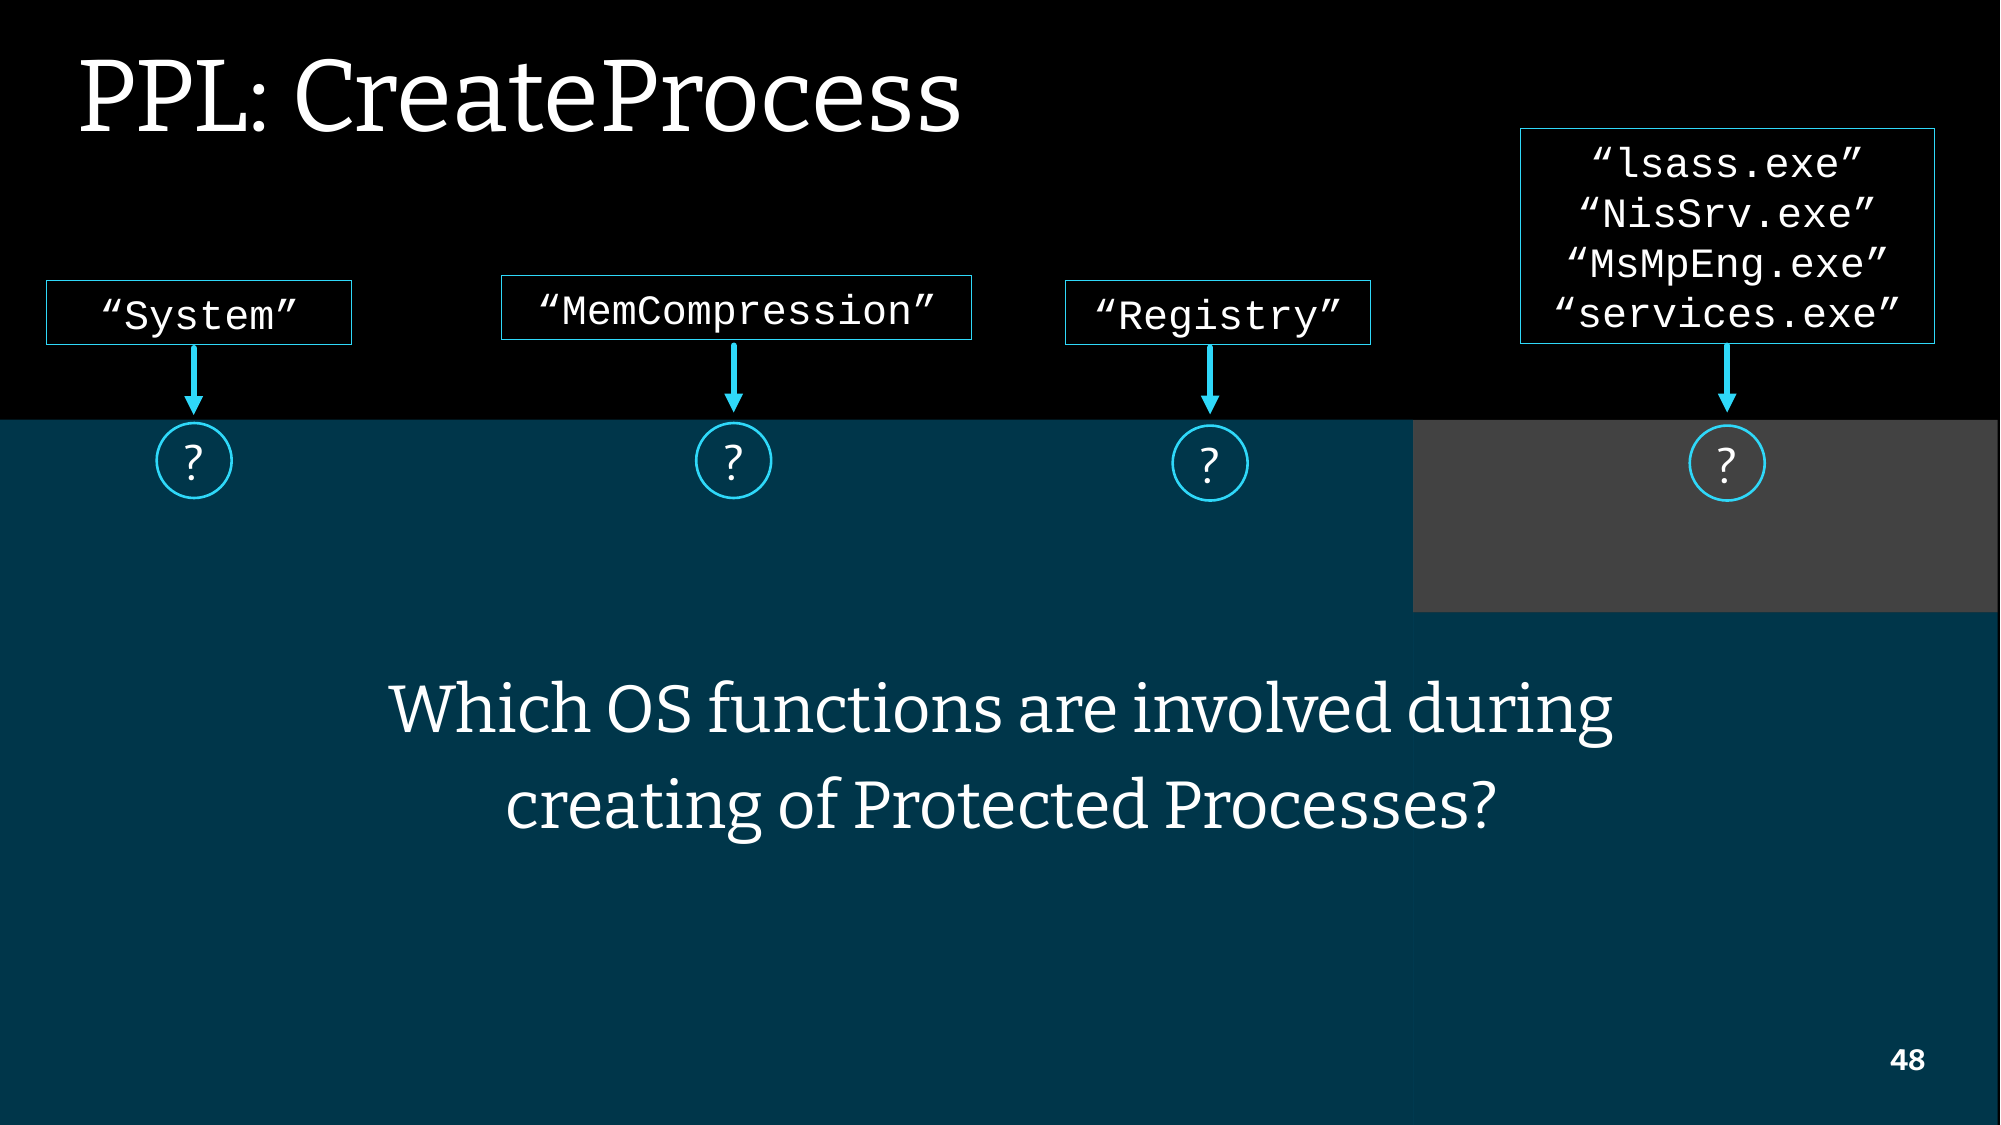

# PPL: CreateProcess
“lsass.exe”
“NisSrv.exe”
“MsMpEng.exe”
“services.exe”
“MemCompression”
“System”
“Registry”

?
?
?
?

Which OS functions are involved during
creating of Protected Processes?
48